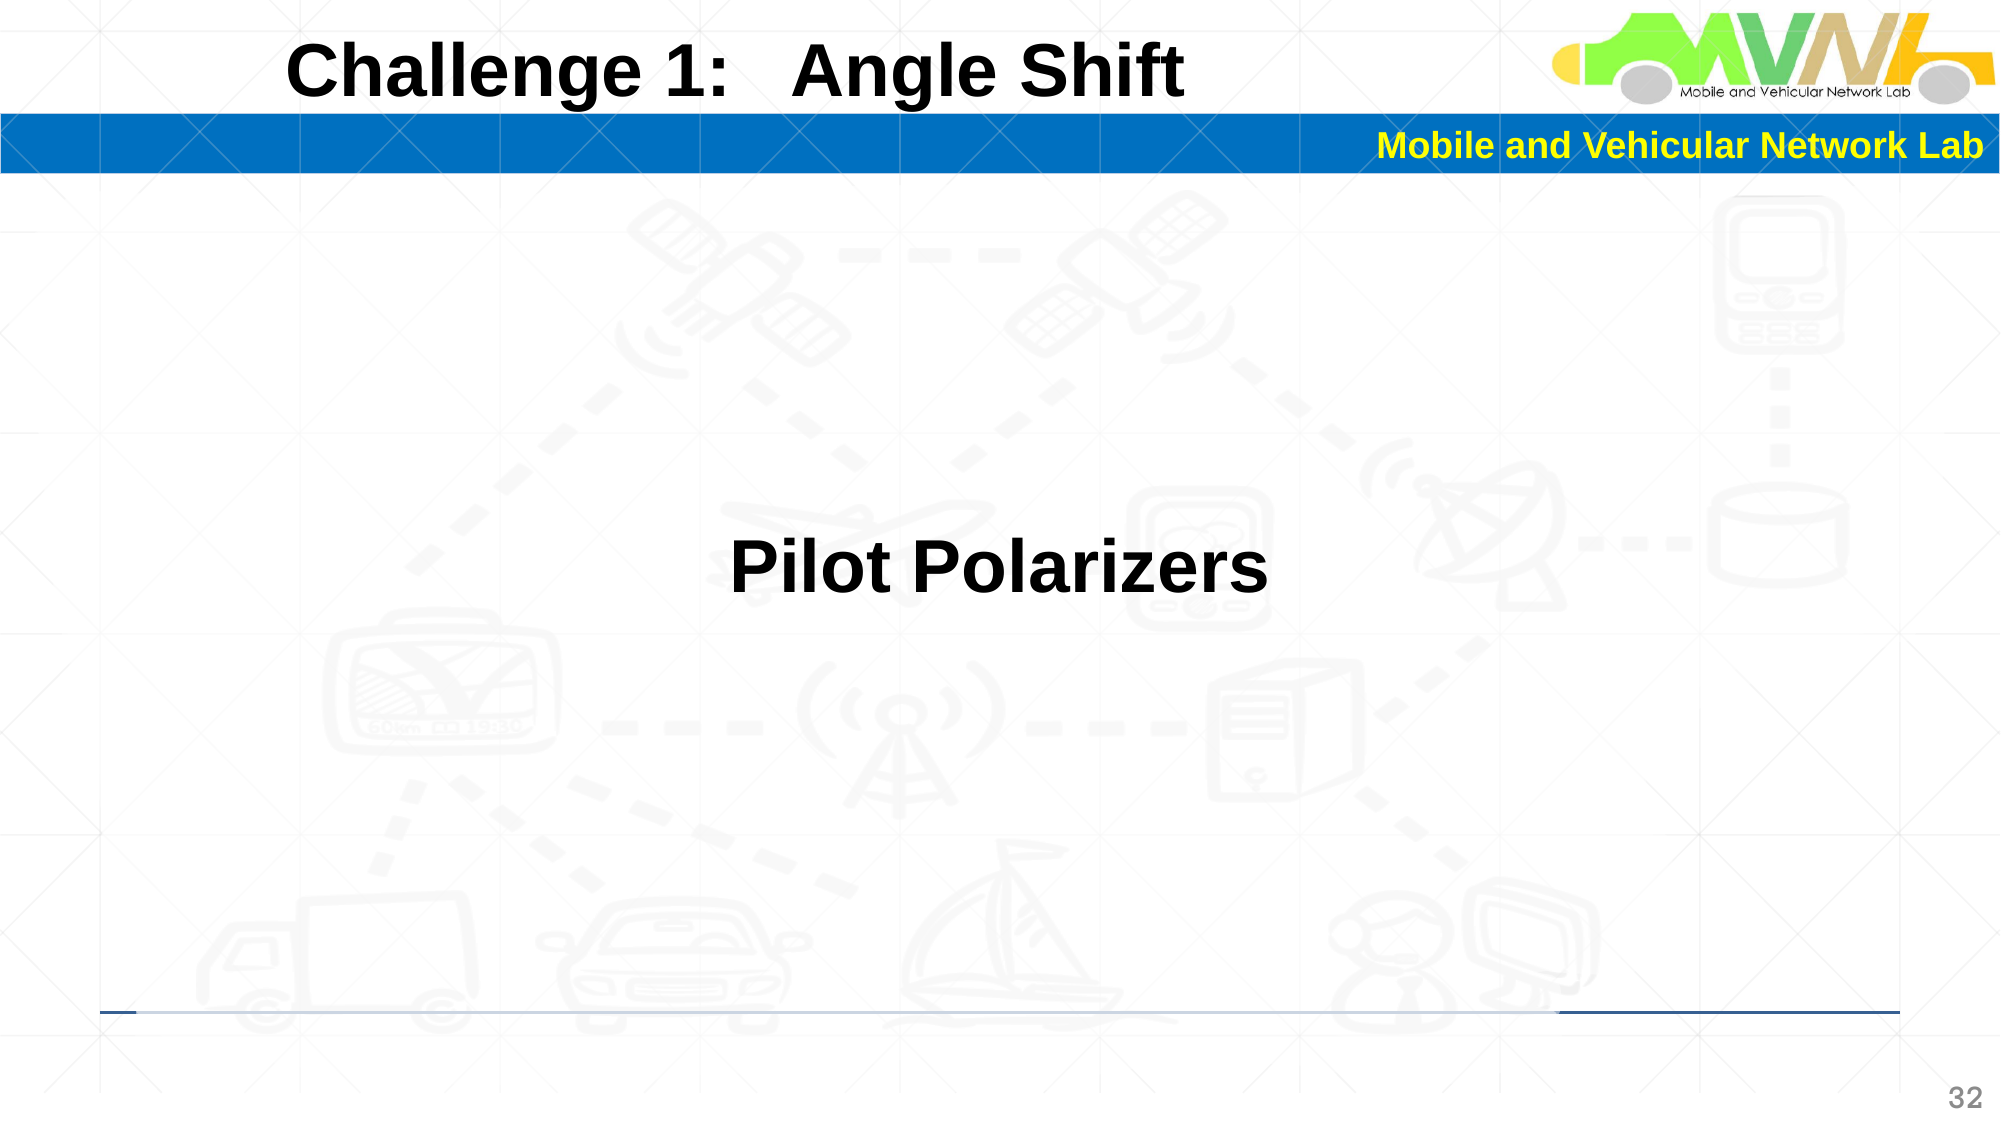

# Challenge 1:   Angle Shift
Pilot Polarizers
32